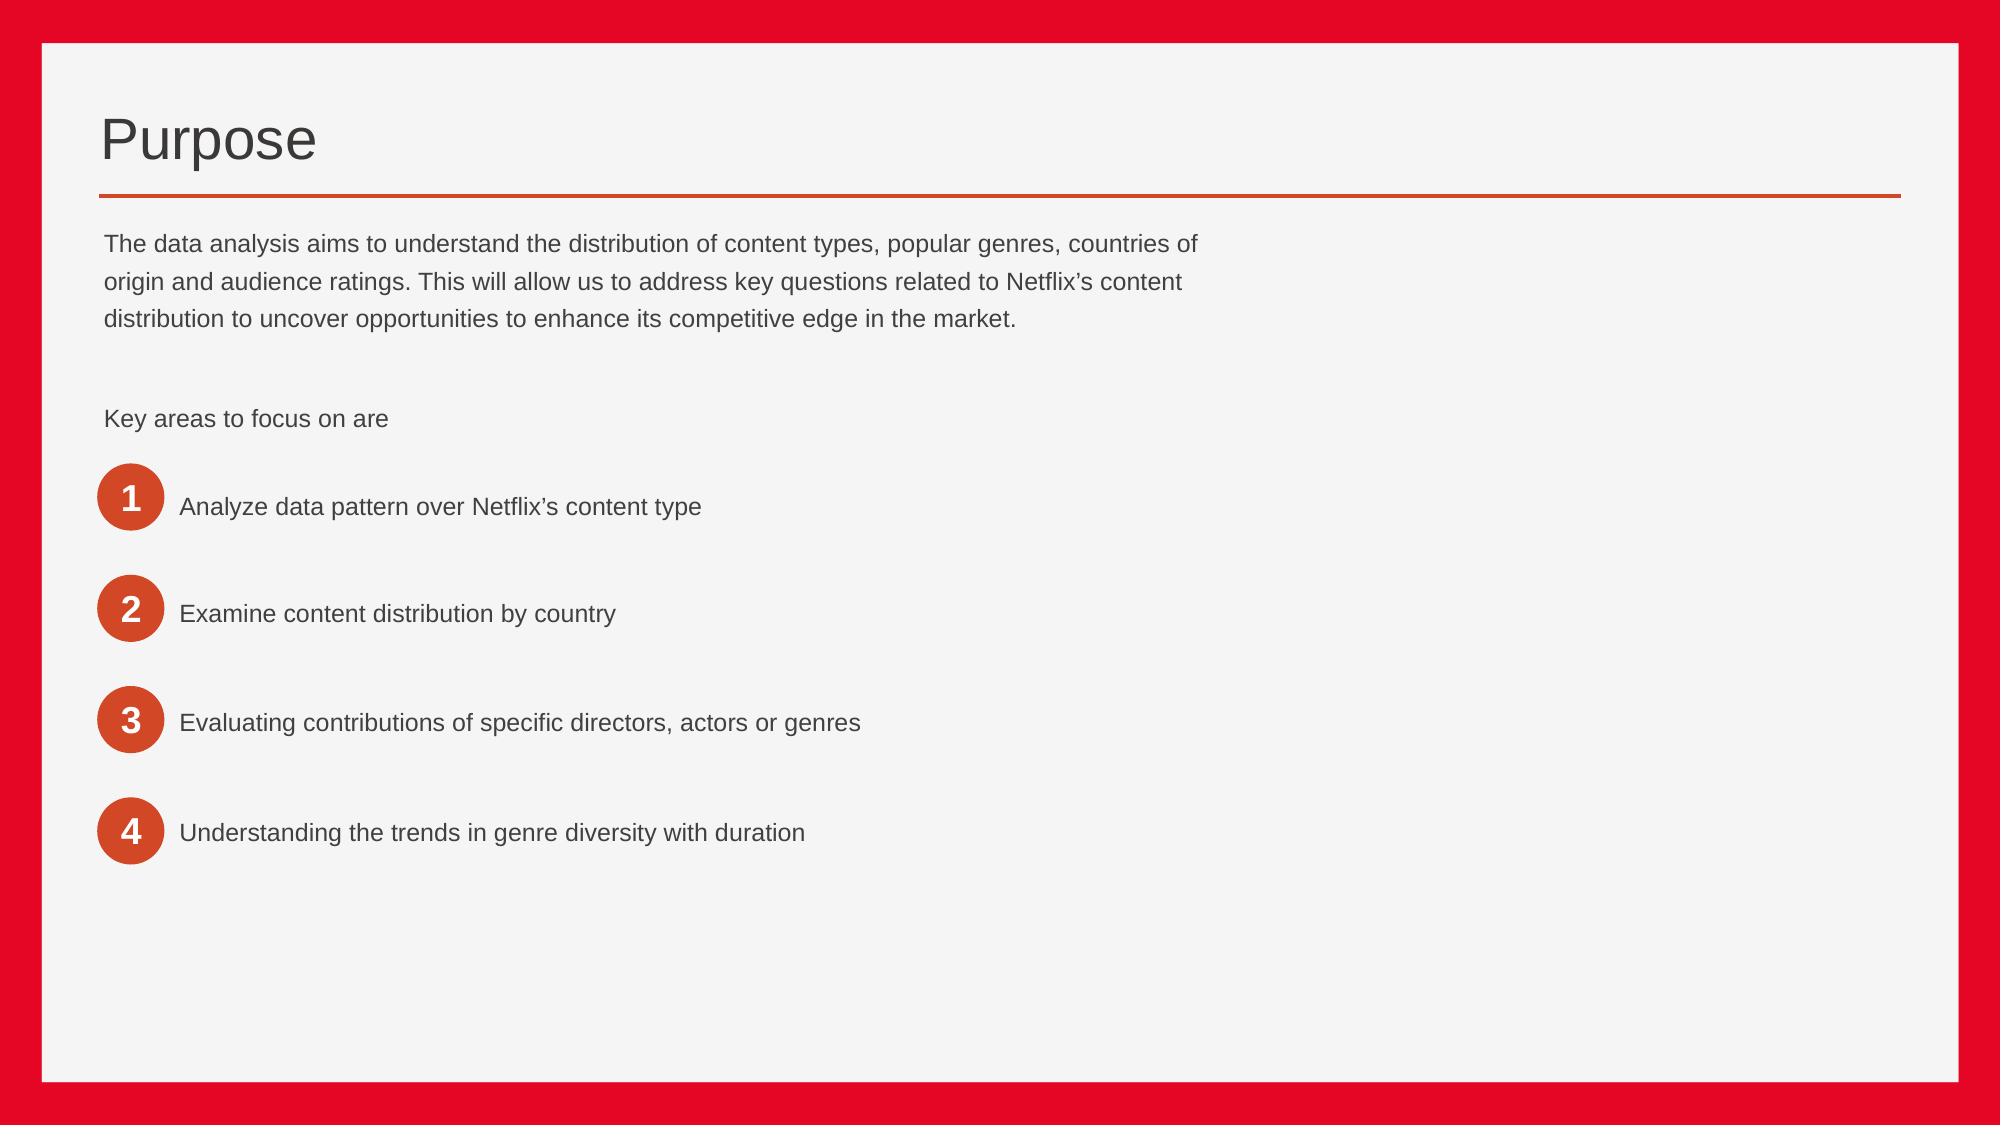

# Purpose
The data analysis aims to understand the distribution of content types, popular genres, countries of origin and audience ratings. This will allow us to address key questions related to Netflix’s content distribution to uncover opportunities to enhance its competitive edge in the market.
Key areas to focus on are

1
Analyze data pattern over Netflix’s content type

2
Examine content distribution by country

3
Evaluating contributions of specific directors, actors or genres

4
Understanding the trends in genre diversity with duration